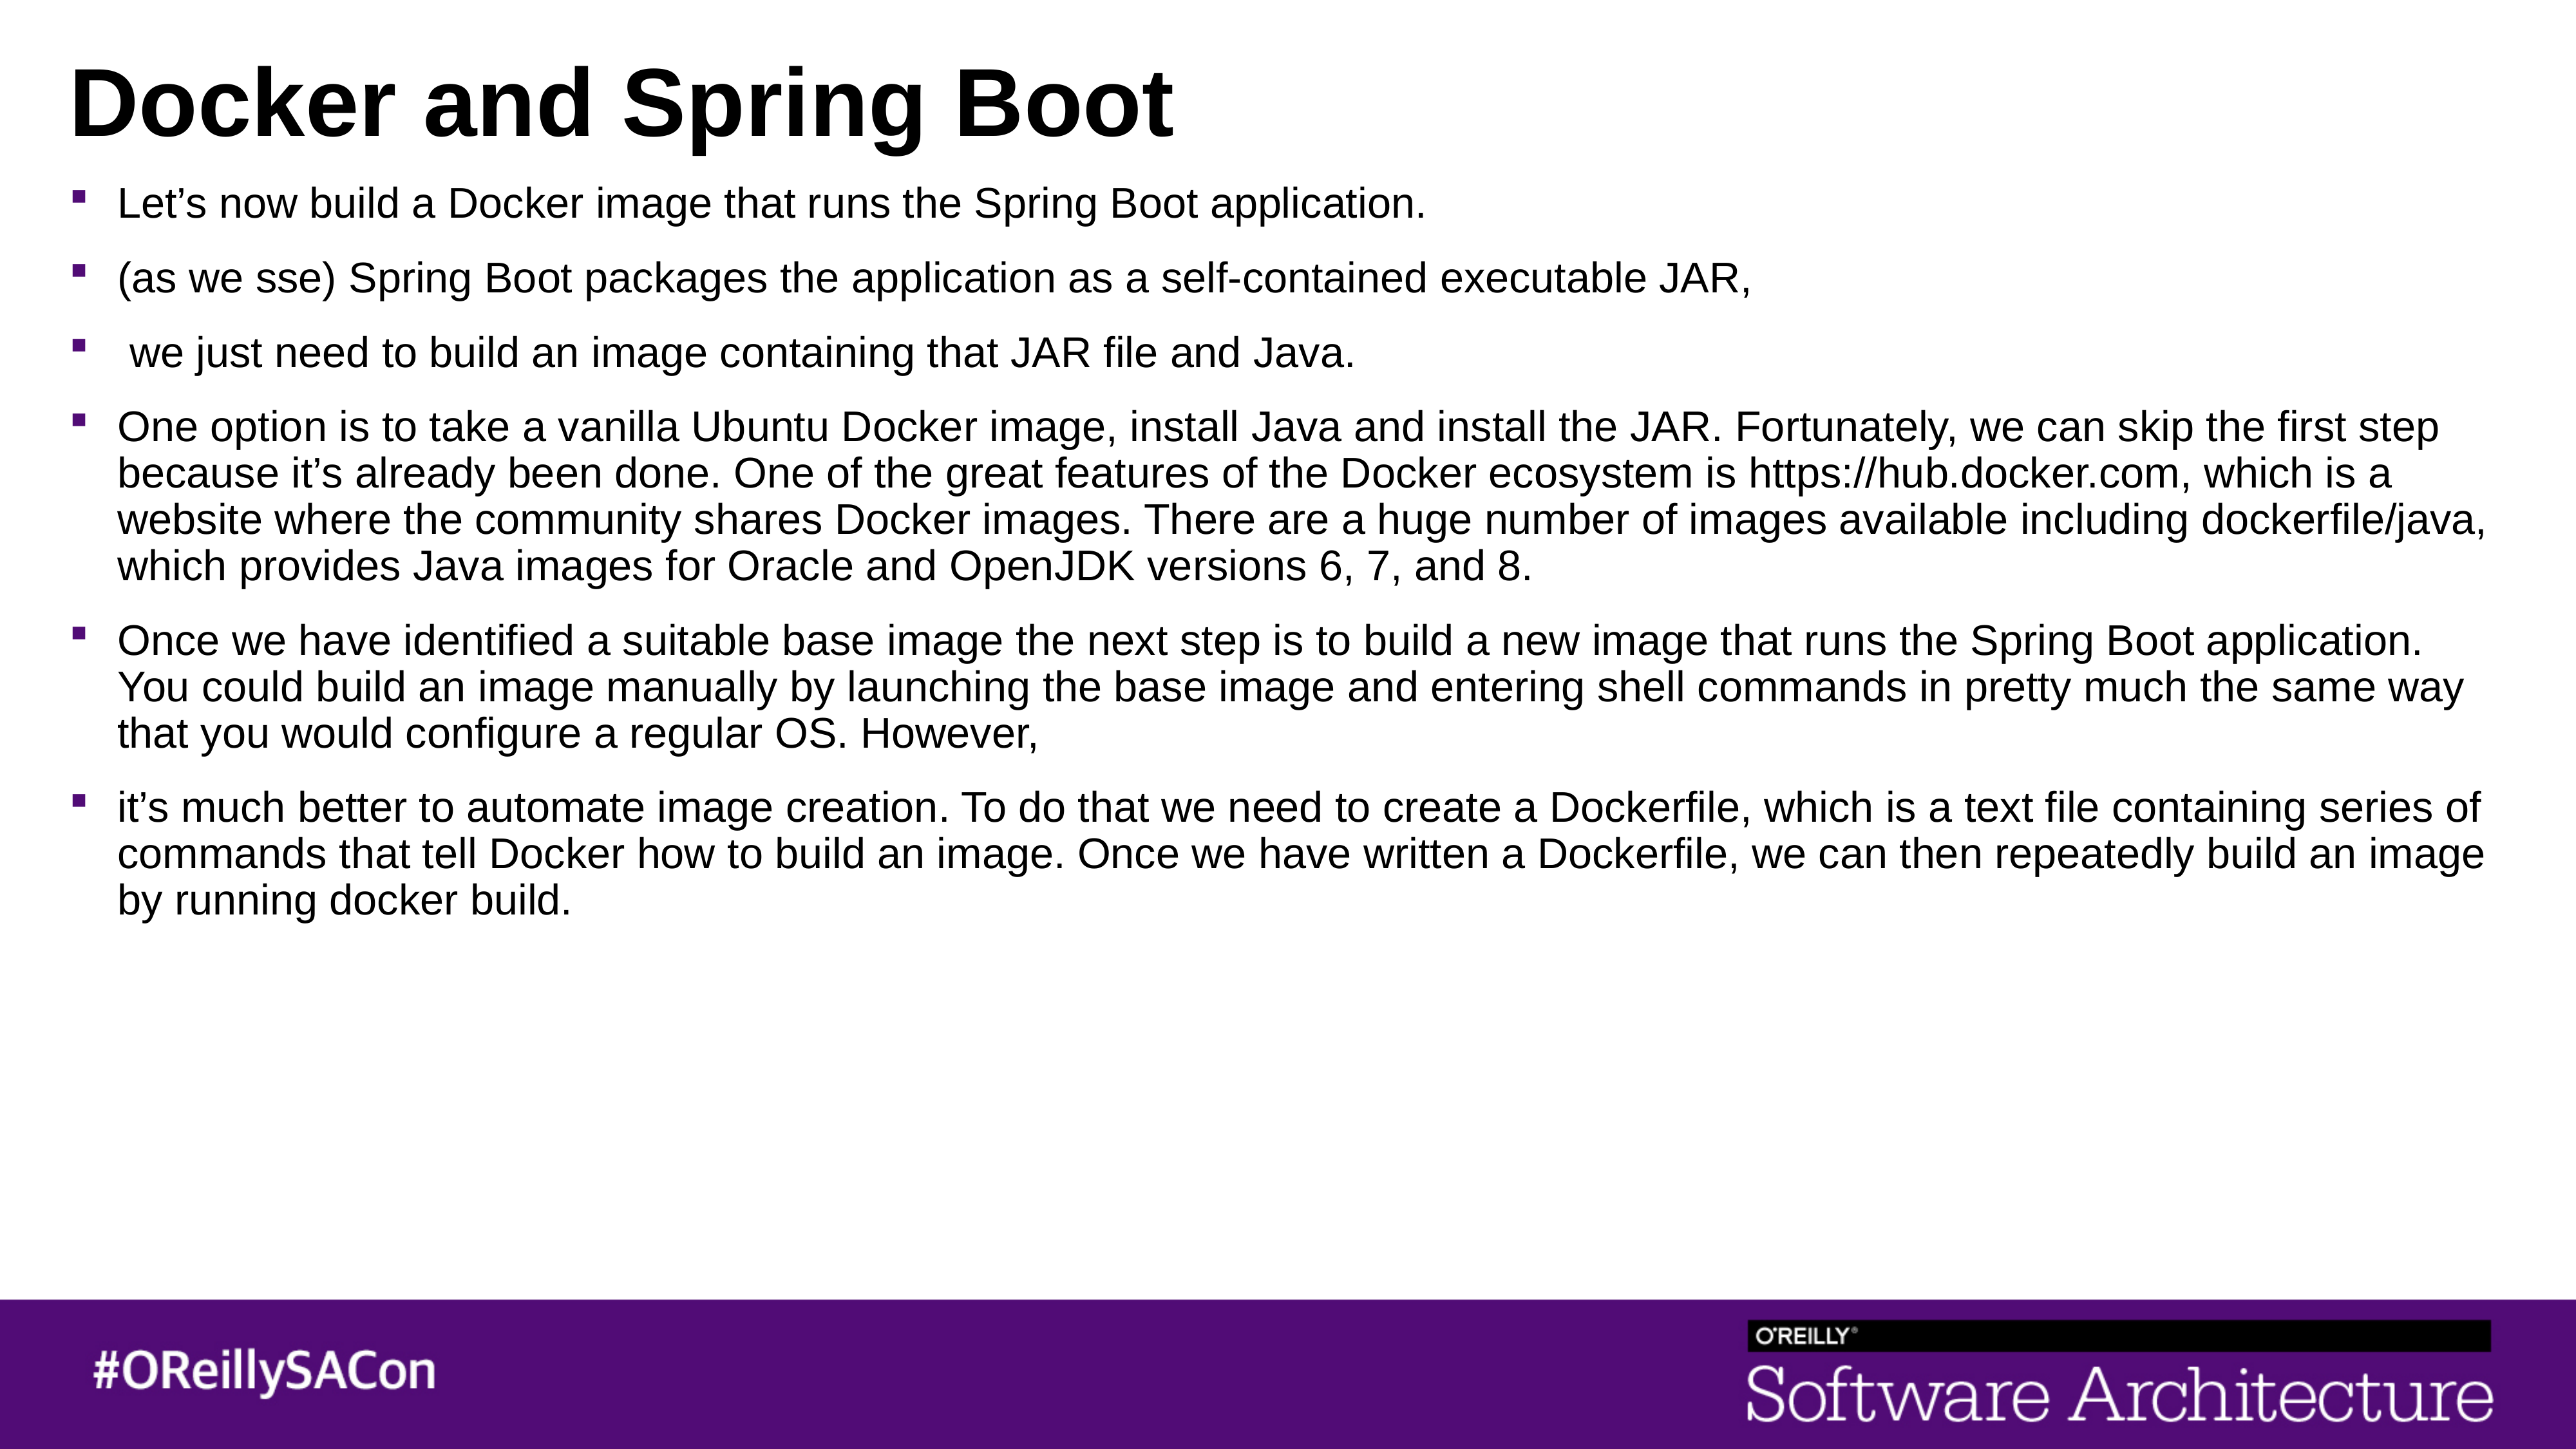

# Docker and Spring Boot
Let’s now build a Docker image that runs the Spring Boot application.
(as we sse) Spring Boot packages the application as a self-contained executable JAR,
 we just need to build an image containing that JAR file and Java.
One option is to take a vanilla Ubuntu Docker image, install Java and install the JAR. Fortunately, we can skip the first step because it’s already been done. One of the great features of the Docker ecosystem is https://hub.docker.com, which is a website where the community shares Docker images. There are a huge number of images available including dockerfile/java, which provides Java images for Oracle and OpenJDK versions 6, 7, and 8.
Once we have identified a suitable base image the next step is to build a new image that runs the Spring Boot application. You could build an image manually by launching the base image and entering shell commands in pretty much the same way that you would configure a regular OS. However,
it’s much better to automate image creation. To do that we need to create a Dockerfile, which is a text file containing series of commands that tell Docker how to build an image. Once we have written a Dockerfile, we can then repeatedly build an image by running docker build.